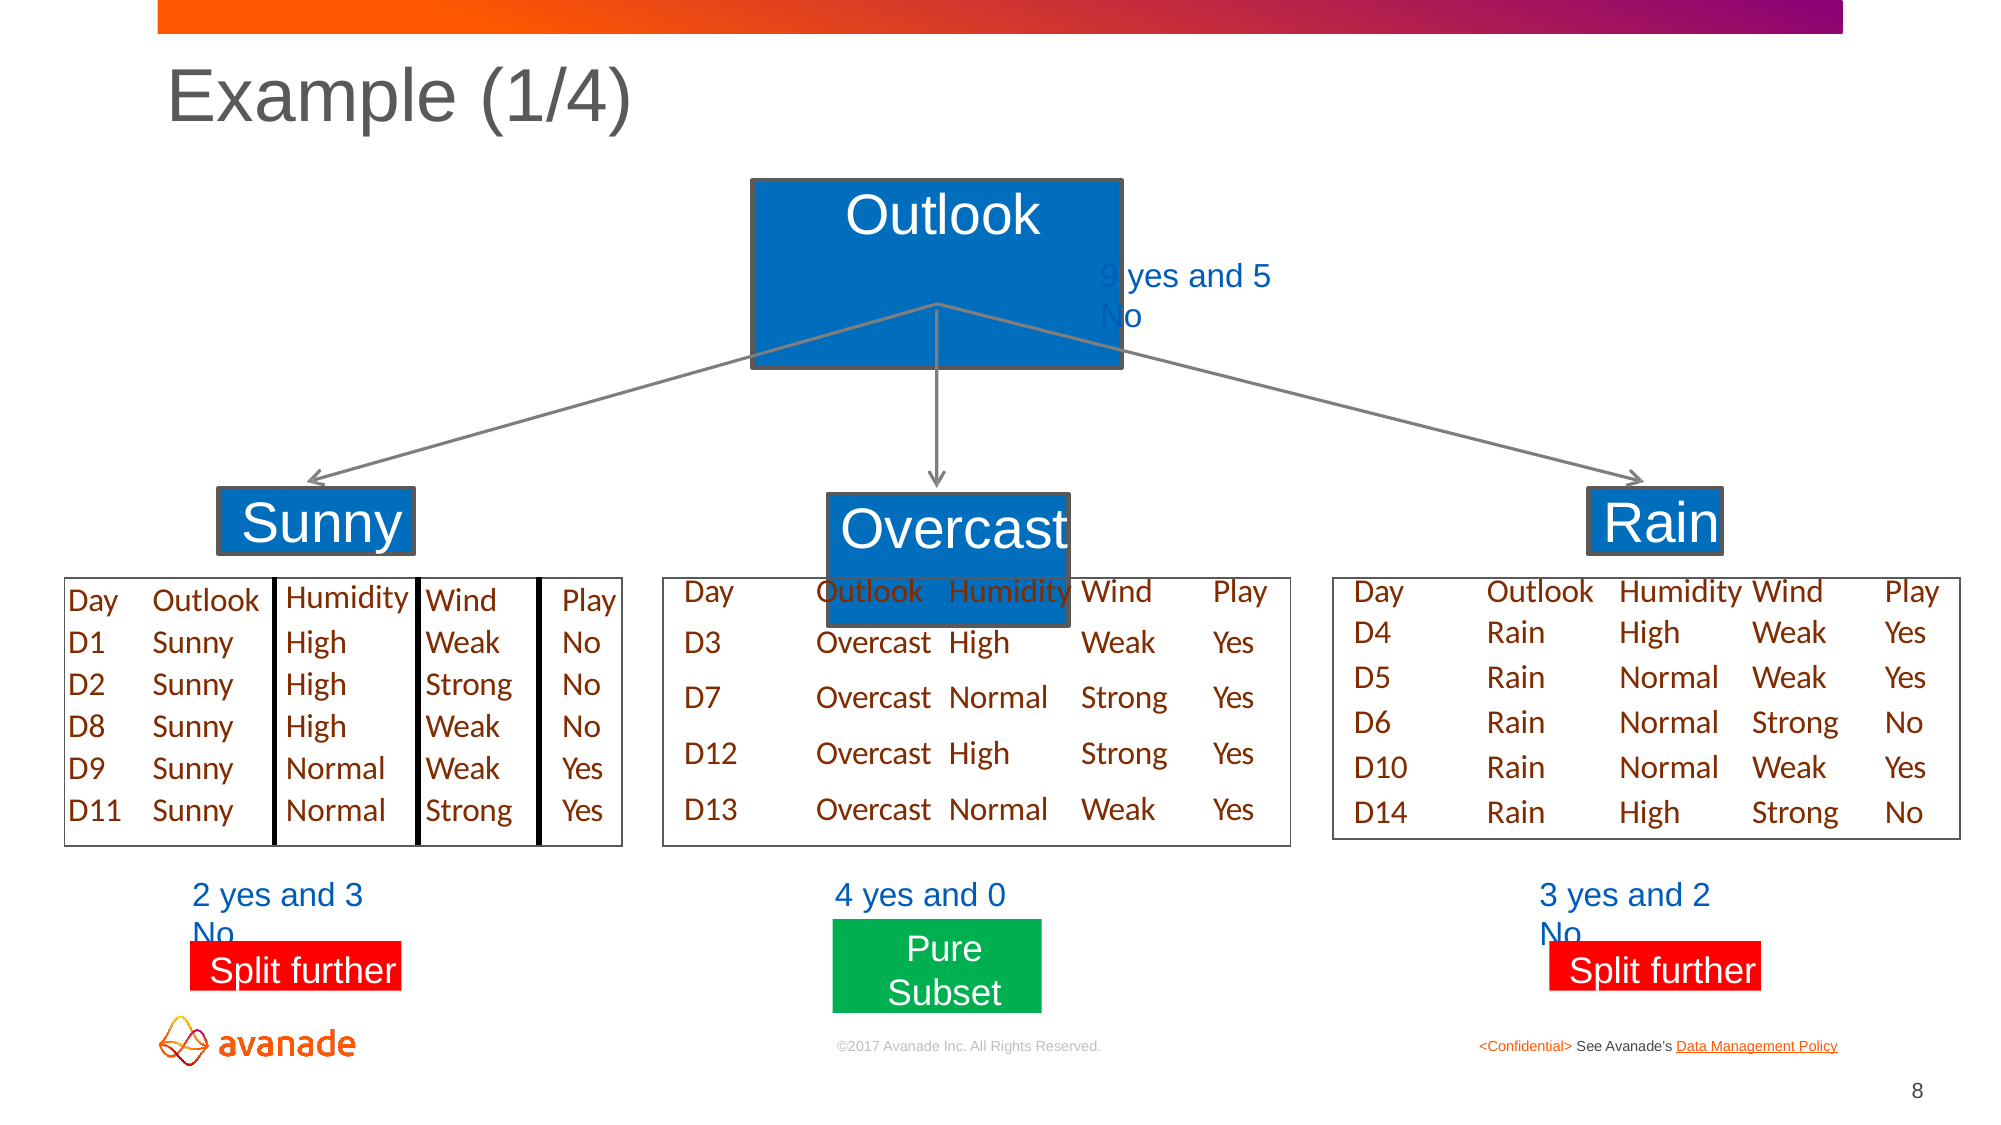

Example (1/4)
# Outlook
9 yes and 5 No

Sunny
Rain
Overcast
| Day | Outlook | Humidity | Wind | Play |
| --- | --- | --- | --- | --- |
| D3 | Overcast | High | Weak | Yes |
| D7 | Overcast | Normal | Strong | Yes |
| D12 | Overcast | High | Strong | Yes |
| D13 | Overcast | Normal | Weak | Yes |
| Day | Outlook | Humidity | Wind | Play |
| --- | --- | --- | --- | --- |
| D4 | Rain | High | Weak | Yes |
| D5 | Rain | Normal | Weak | Yes |
| D6 | Rain | Normal | Strong | No |
| D10 | Rain | Normal | Weak | Yes |
| D14 | Rain | High | Strong | No |
| Day | Outlook | Humidity | Wind | Play |
| --- | --- | --- | --- | --- |
| D1 | Sunny | High | Weak | No |
| D2 | Sunny | High | Strong | No |
| D8 | Sunny | High | Weak | No |
| D9 | Sunny | Normal | Weak | Yes |
| D11 | Sunny | Normal | Strong | Yes |
2 yes and 3 No
4 yes and 0 No
3 yes and 2 No
Split further
Pure Subset
Split further
8